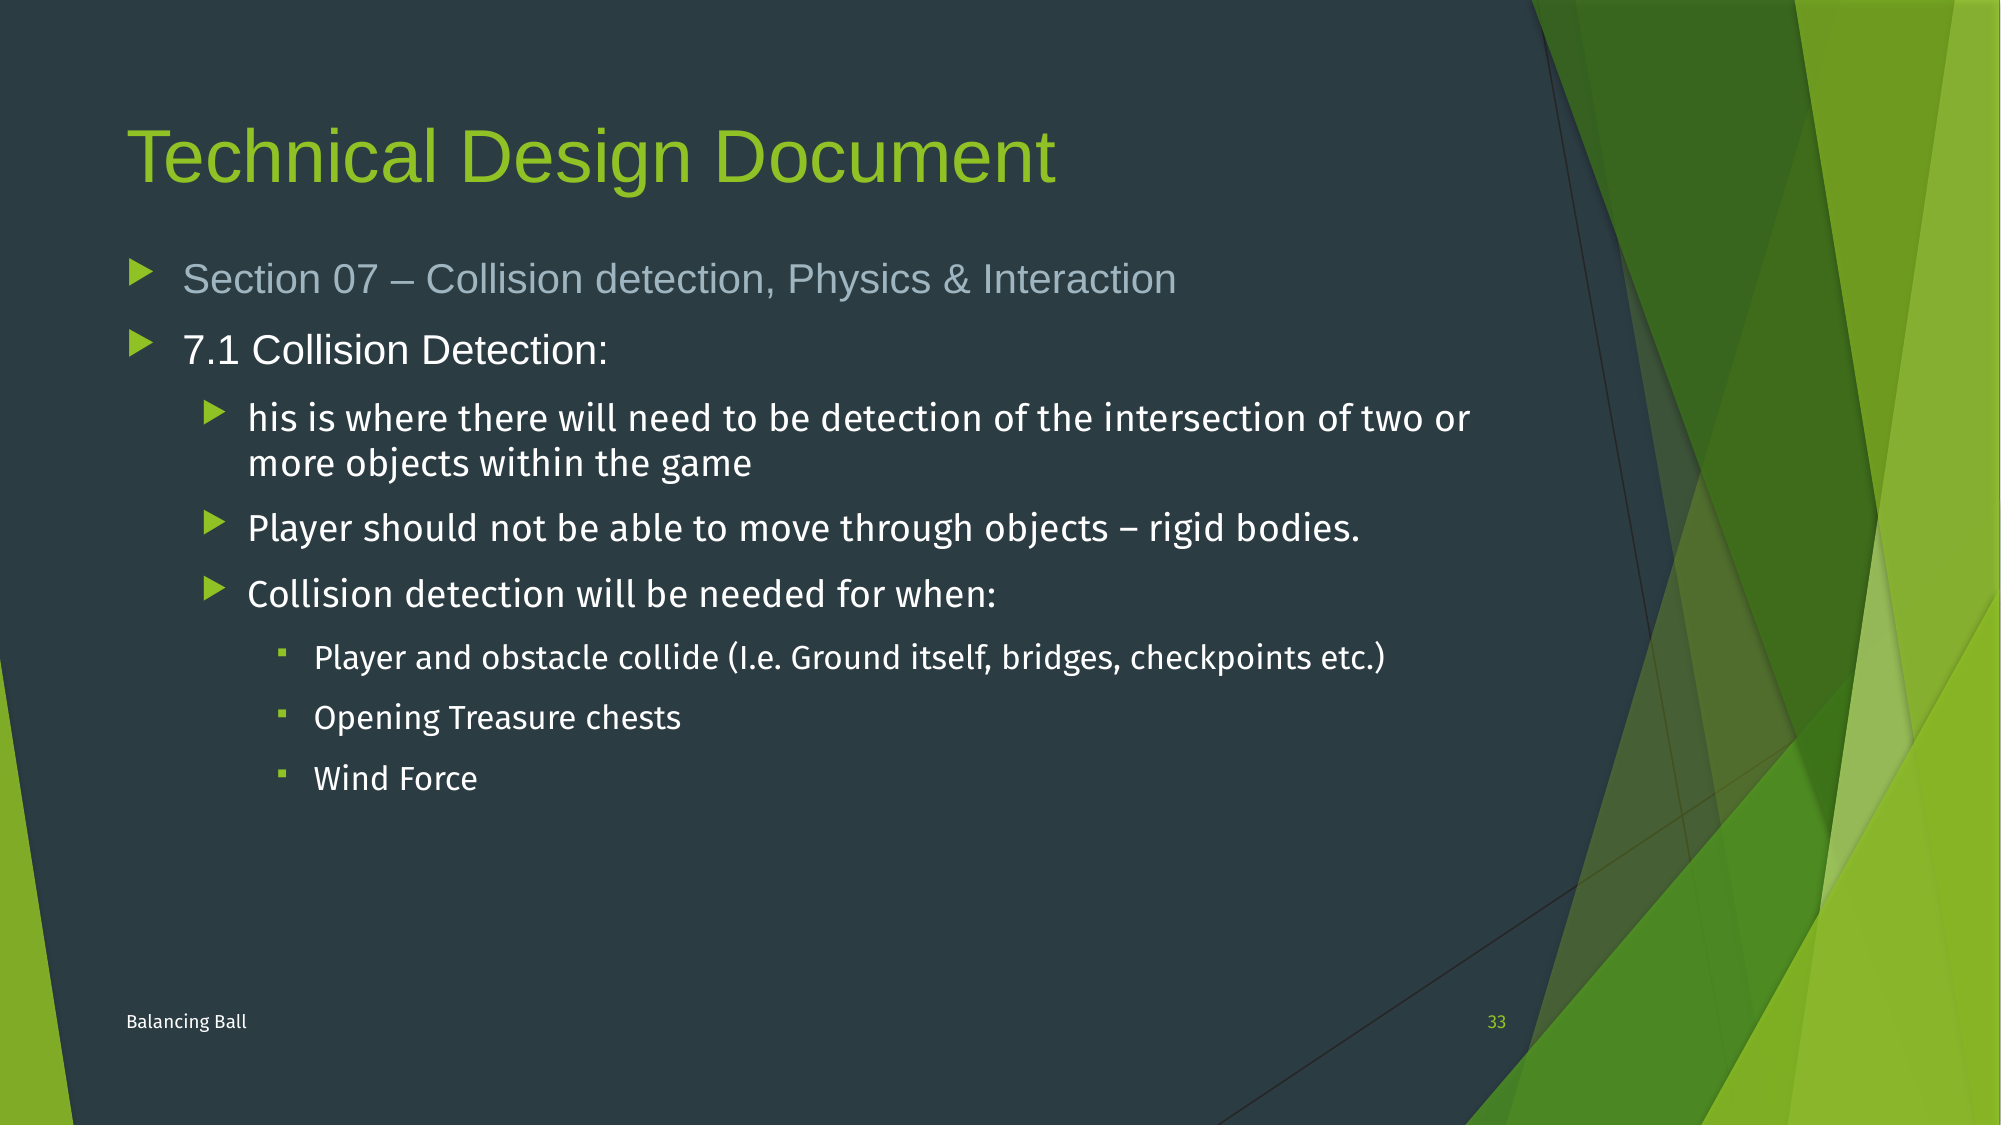

# Technical Design Document
Section 07 – Collision detection, Physics & Interaction
7.1 Collision Detection:
his is where there will need to be detection of the intersection of two or more objects within the game
Player should not be able to move through objects – rigid bodies.
Collision detection will be needed for when:
Player and obstacle collide (I.e. Ground itself, bridges, checkpoints etc.)
Opening Treasure chests
Wind Force
Balancing Ball
33